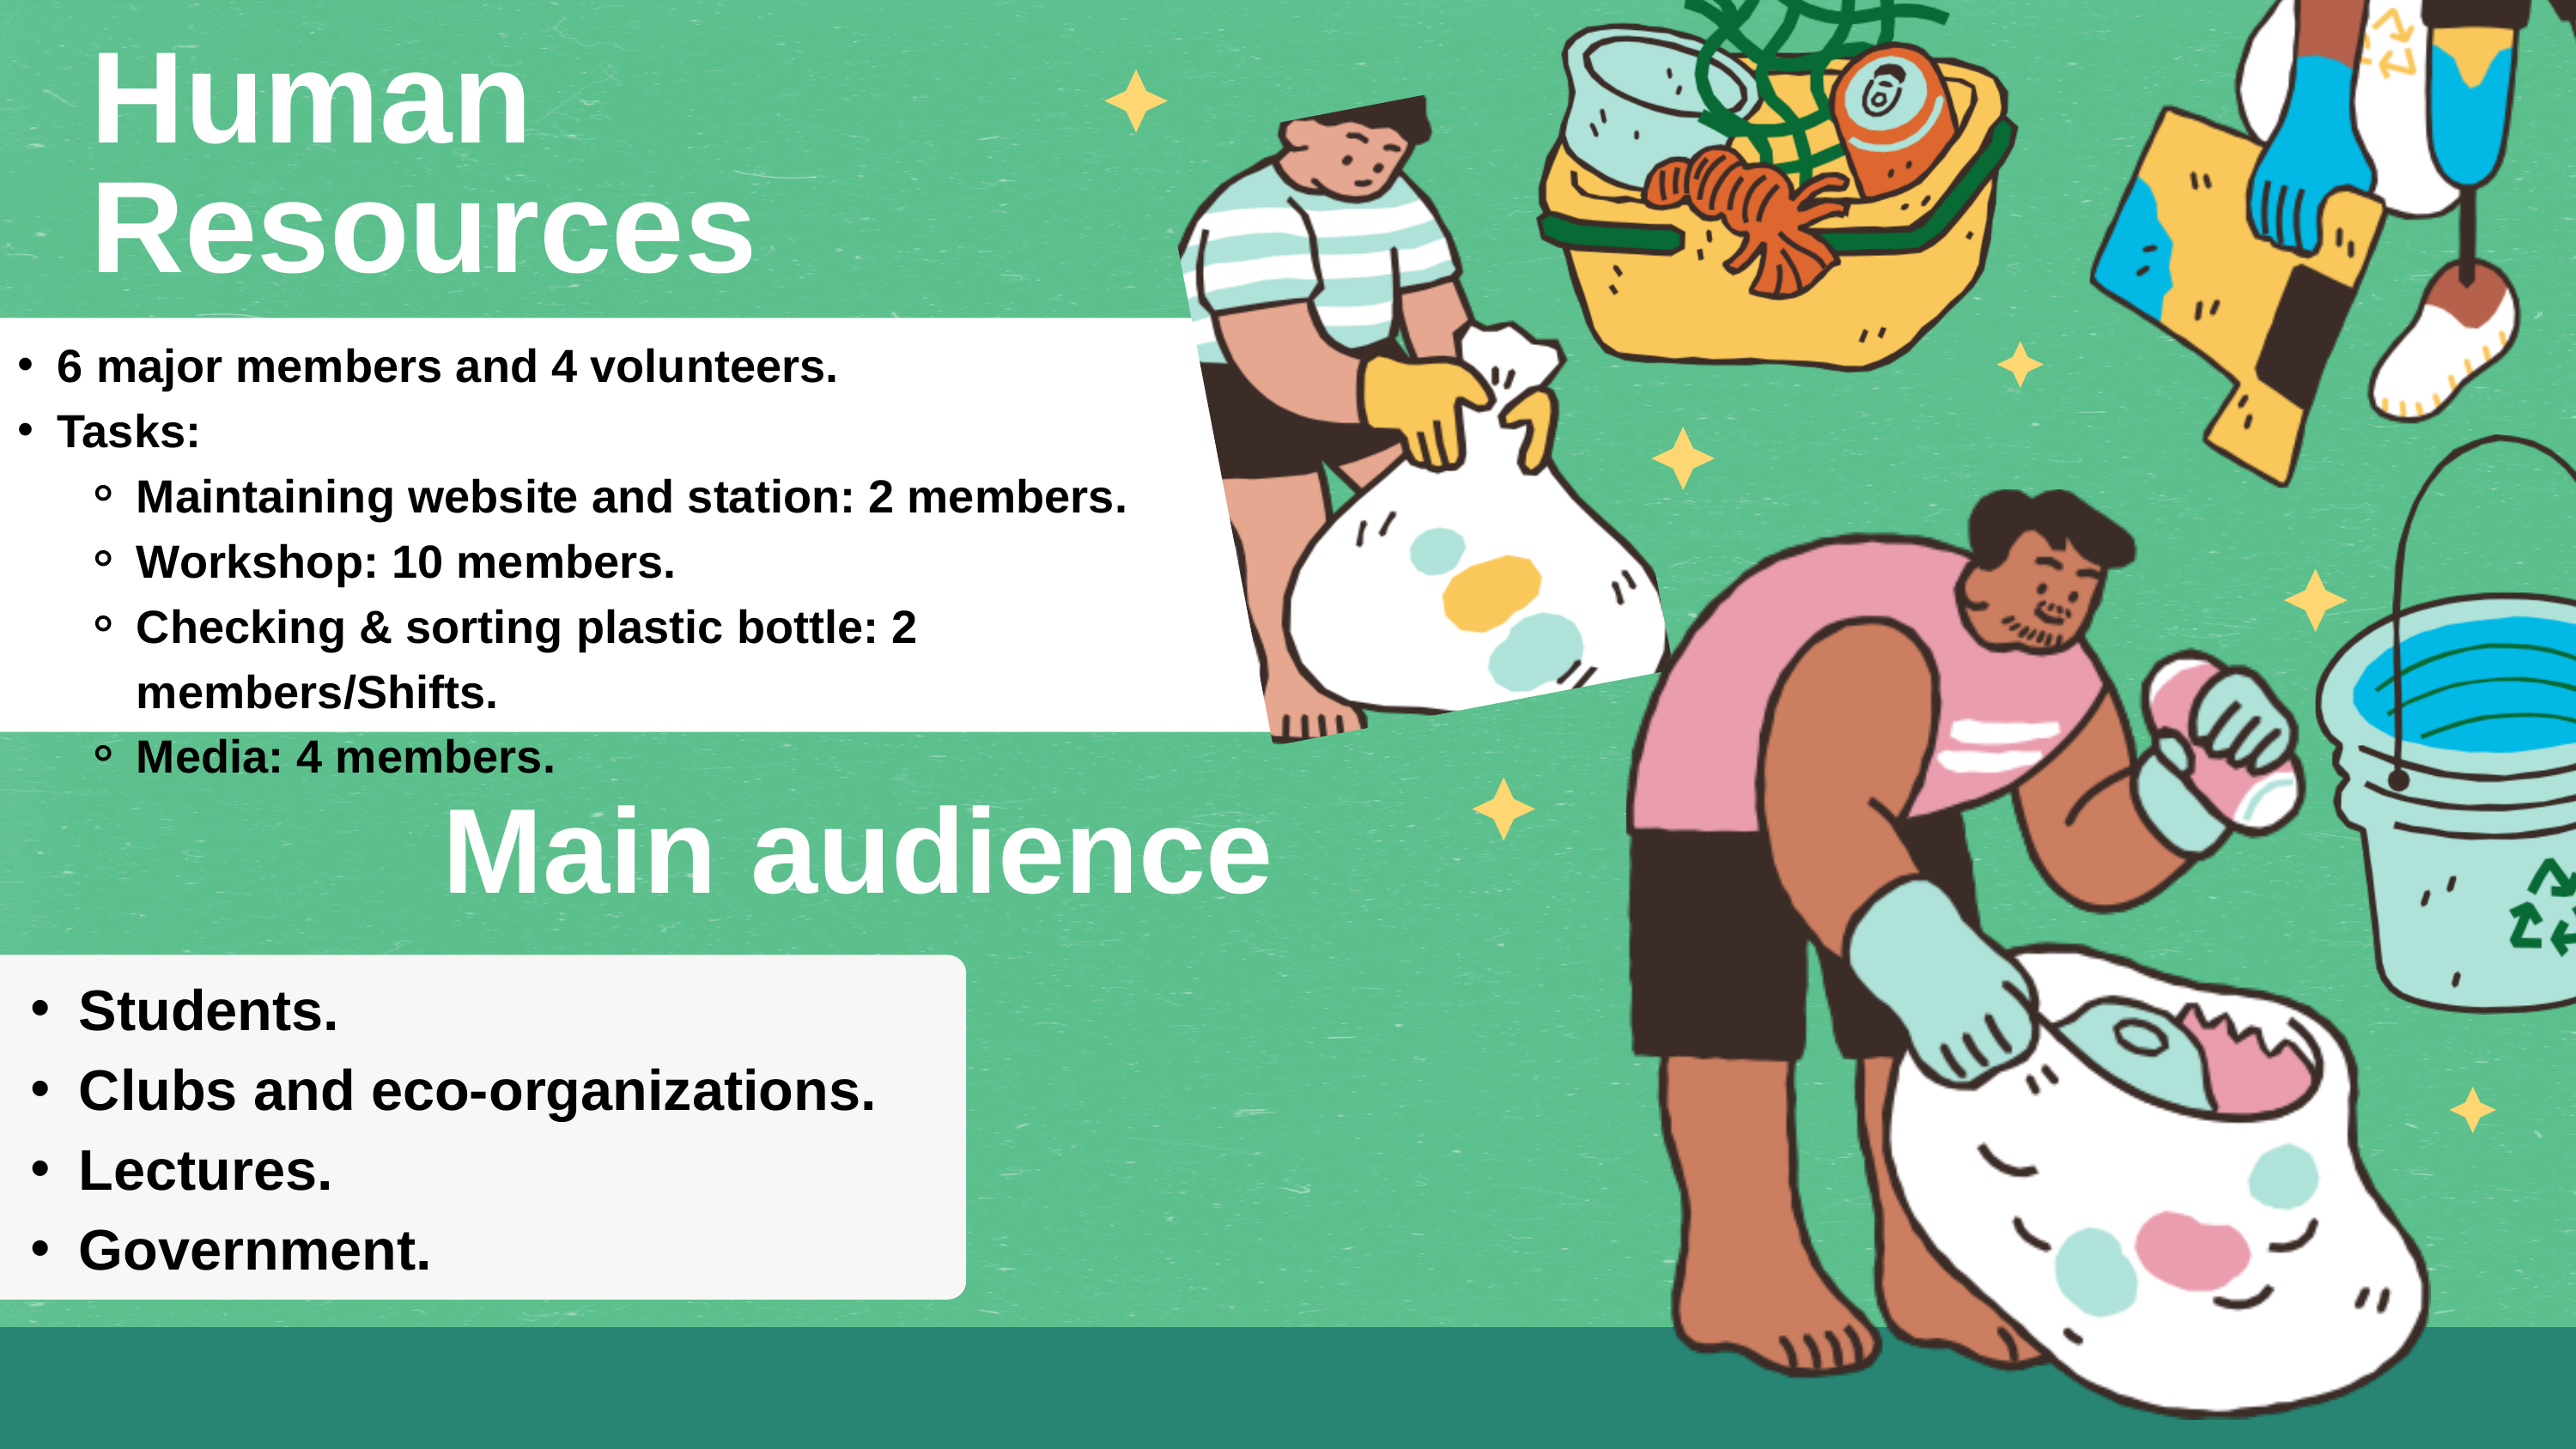

Human Resources

6 major members and 4 volunteers.
Tasks:
Maintaining website and station: 2 members.
Workshop: 10 members.
Checking & sorting plastic bottle: 2 members/Shifts.
Media: 4 members.

Main audience

Students.
Clubs and eco-organizations.
Lectures.
Government.